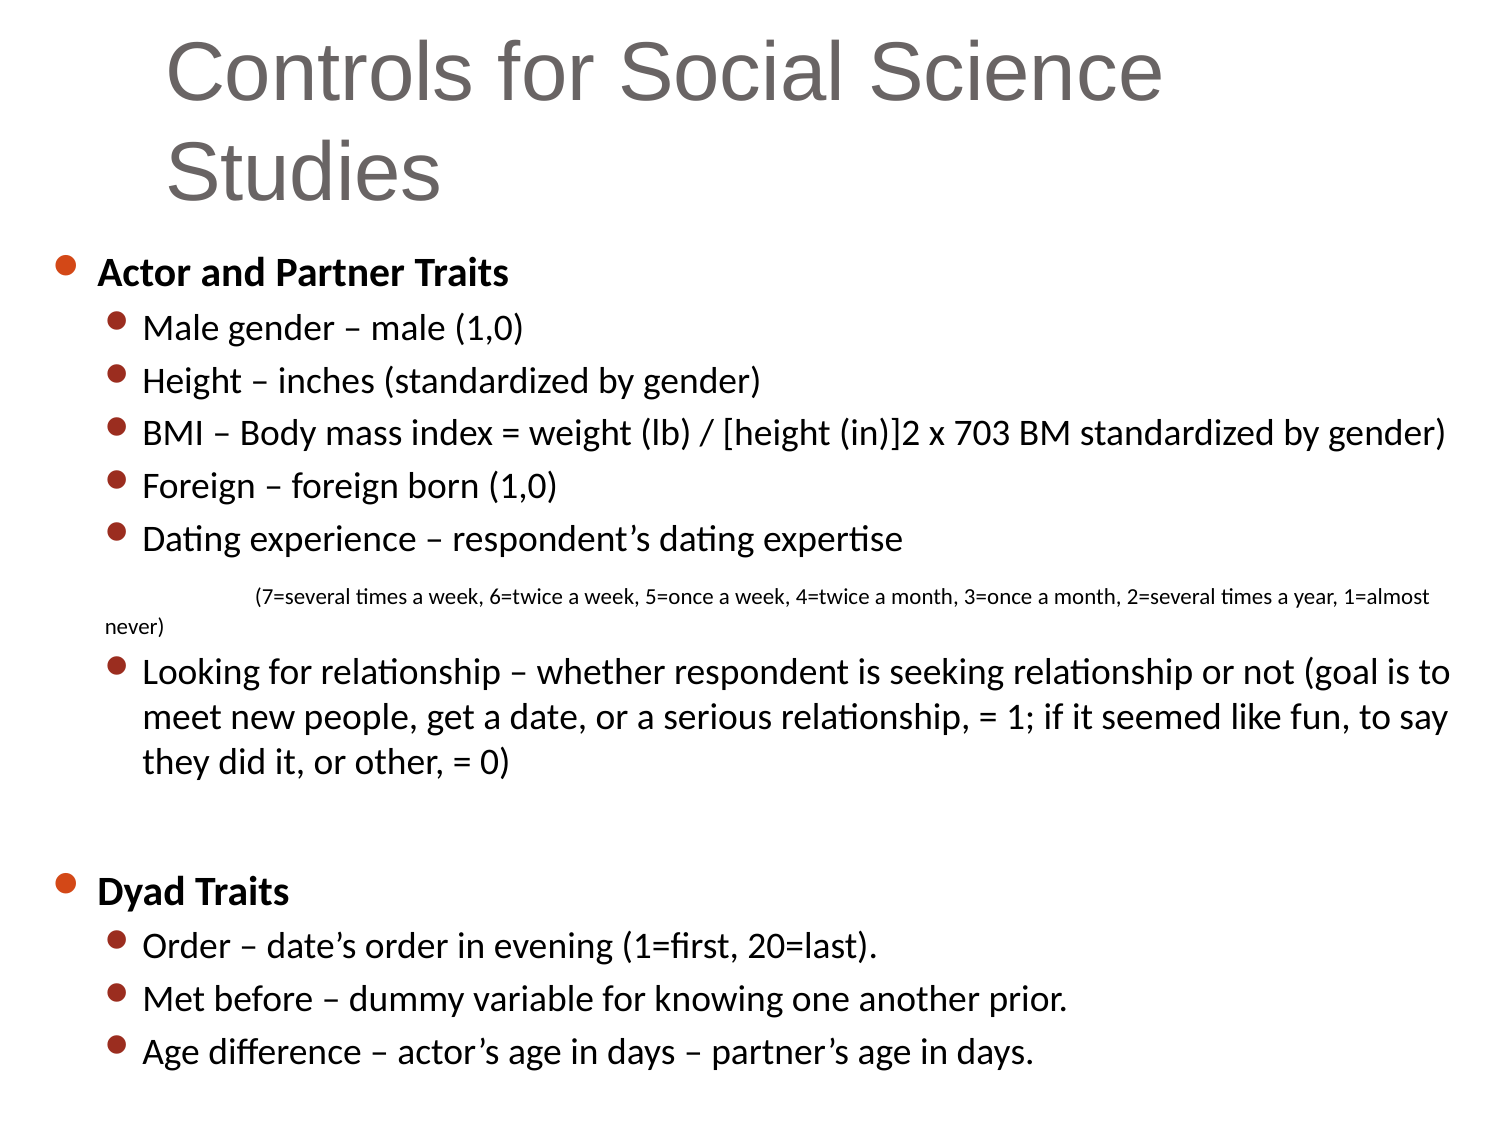

# Controls for Social Science Studies
Actor and Partner Traits
Male gender – male (1,0)
Height – inches (standardized by gender)
BMI – Body mass index = weight (lb) / [height (in)]2 x 703 BM standardized by gender)
Foreign – foreign born (1,0)
Dating experience – respondent’s dating expertise
	(7=several times a week, 6=twice a week, 5=once a week, 4=twice a month, 3=once a month, 2=several times a year, 1=almost never)
Looking for relationship – whether respondent is seeking relationship or not (goal is to meet new people, get a date, or a serious relationship, = 1; if it seemed like fun, to say they did it, or other, = 0)

Dyad Traits
Order – date’s order in evening (1=first, 20=last).
Met before – dummy variable for knowing one another prior.
Age difference – actor’s age in days – partner’s age in days.